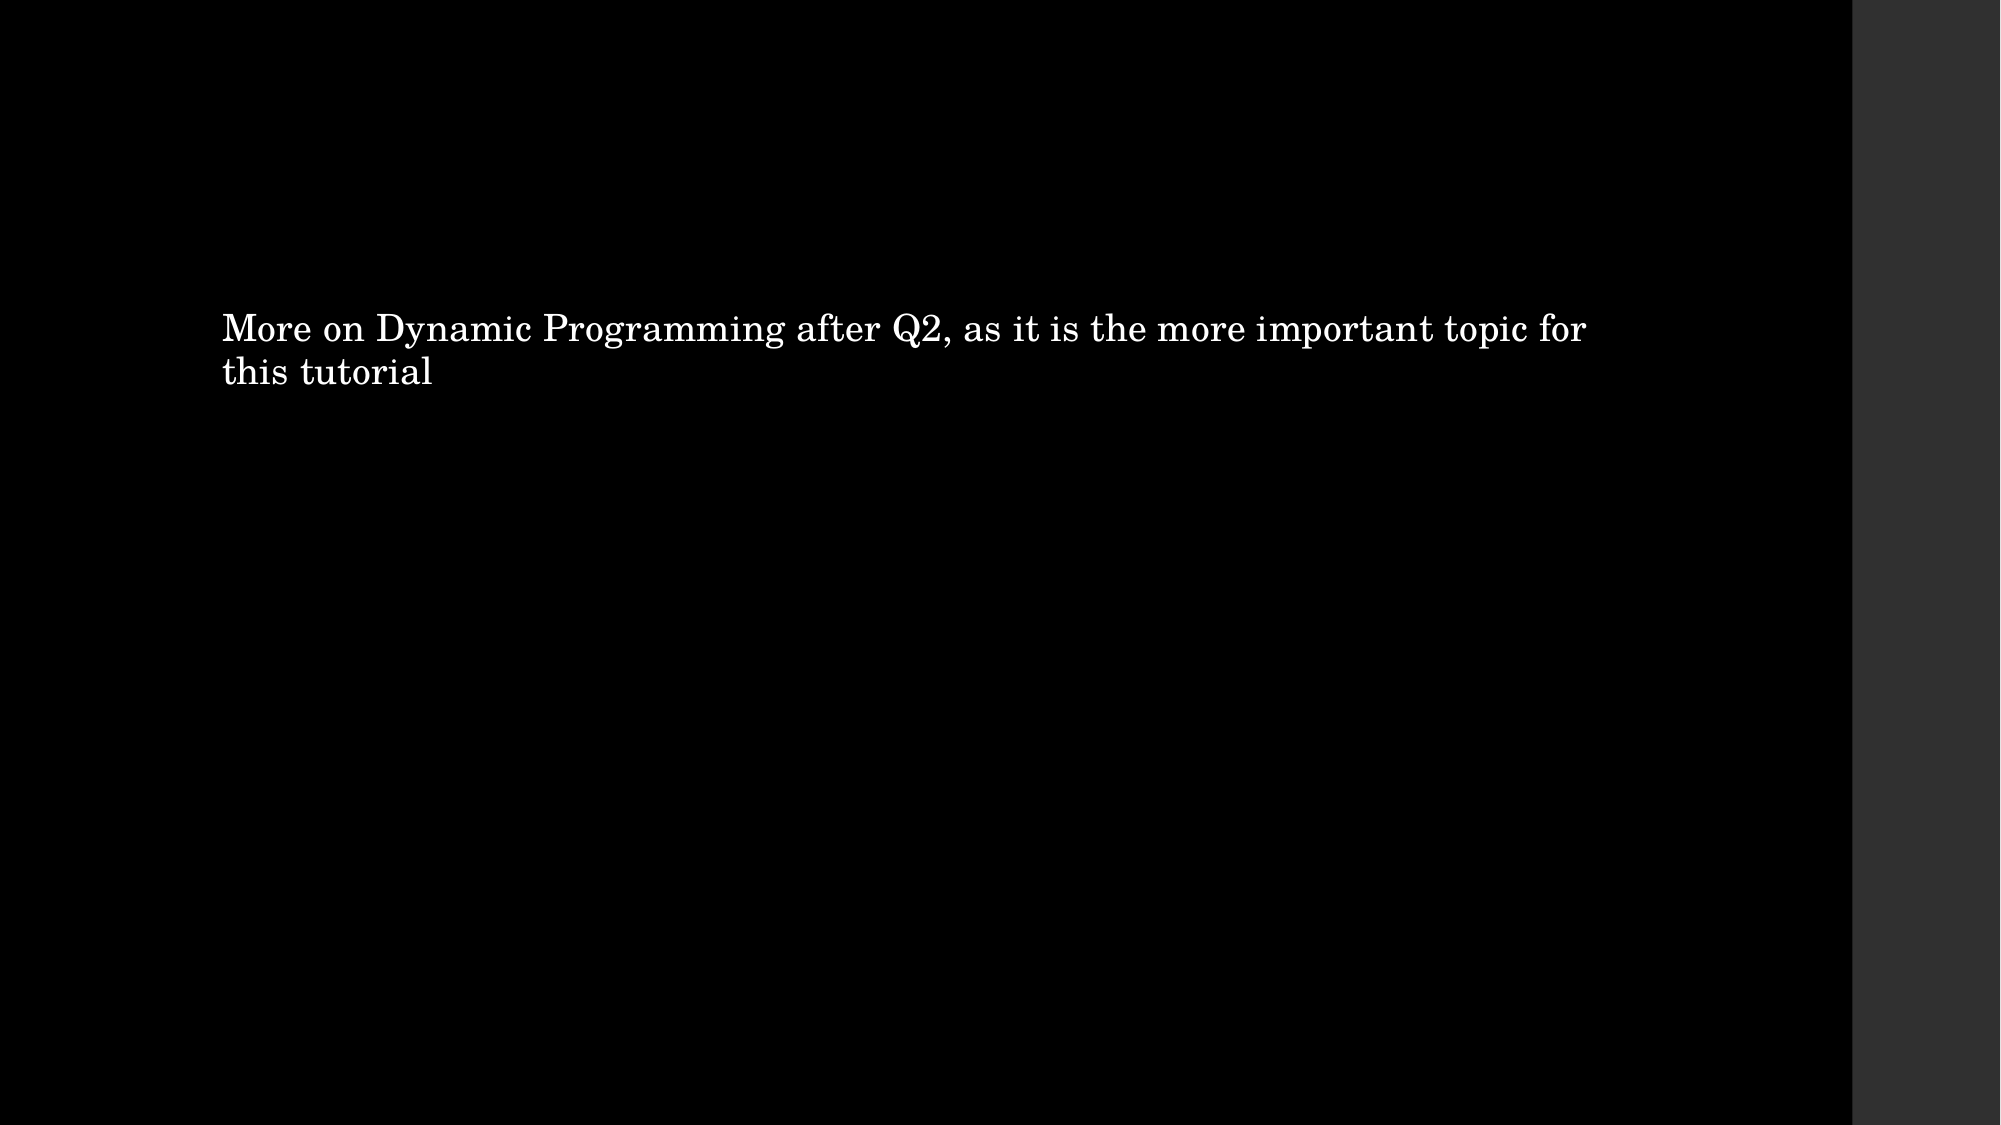

#
More on Dynamic Programming after Q2, as it is the more important topic for this tutorial